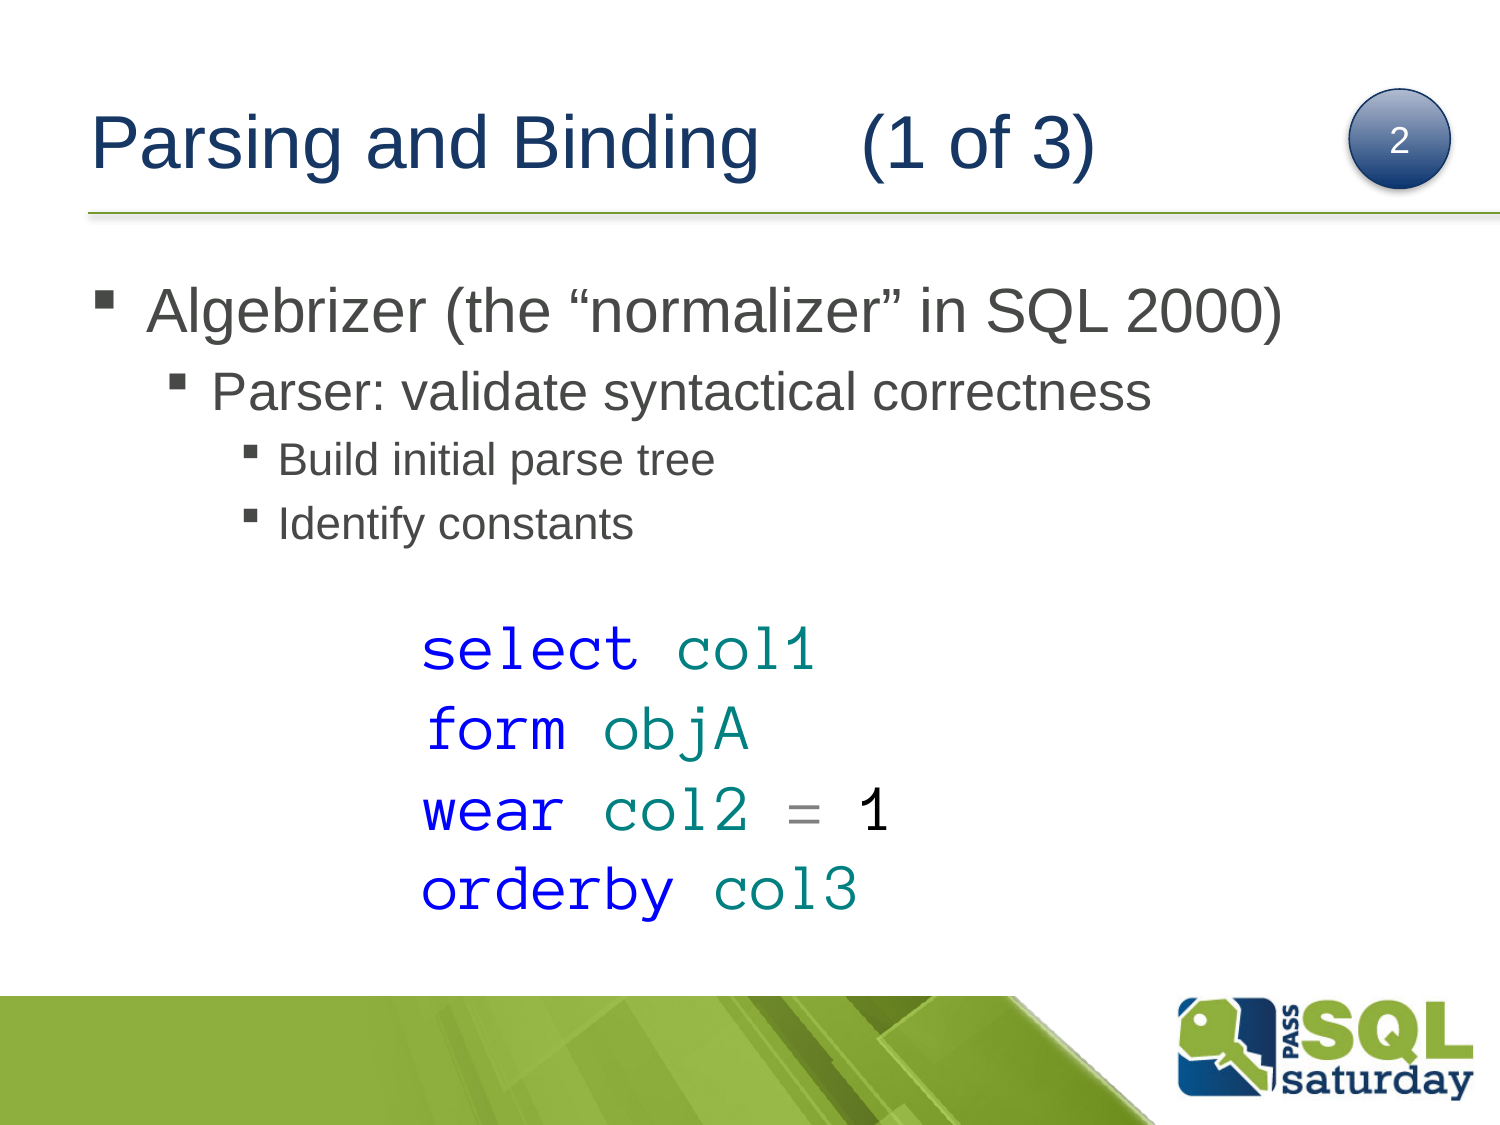

# Parsing and Binding	 (1 of 3)
2
Algebrizer (the “normalizer” in SQL 2000)
Parser: validate syntactical correctness
Build initial parse tree
Identify constants
select col1
form objA
wear col2 = 1
orderby col3